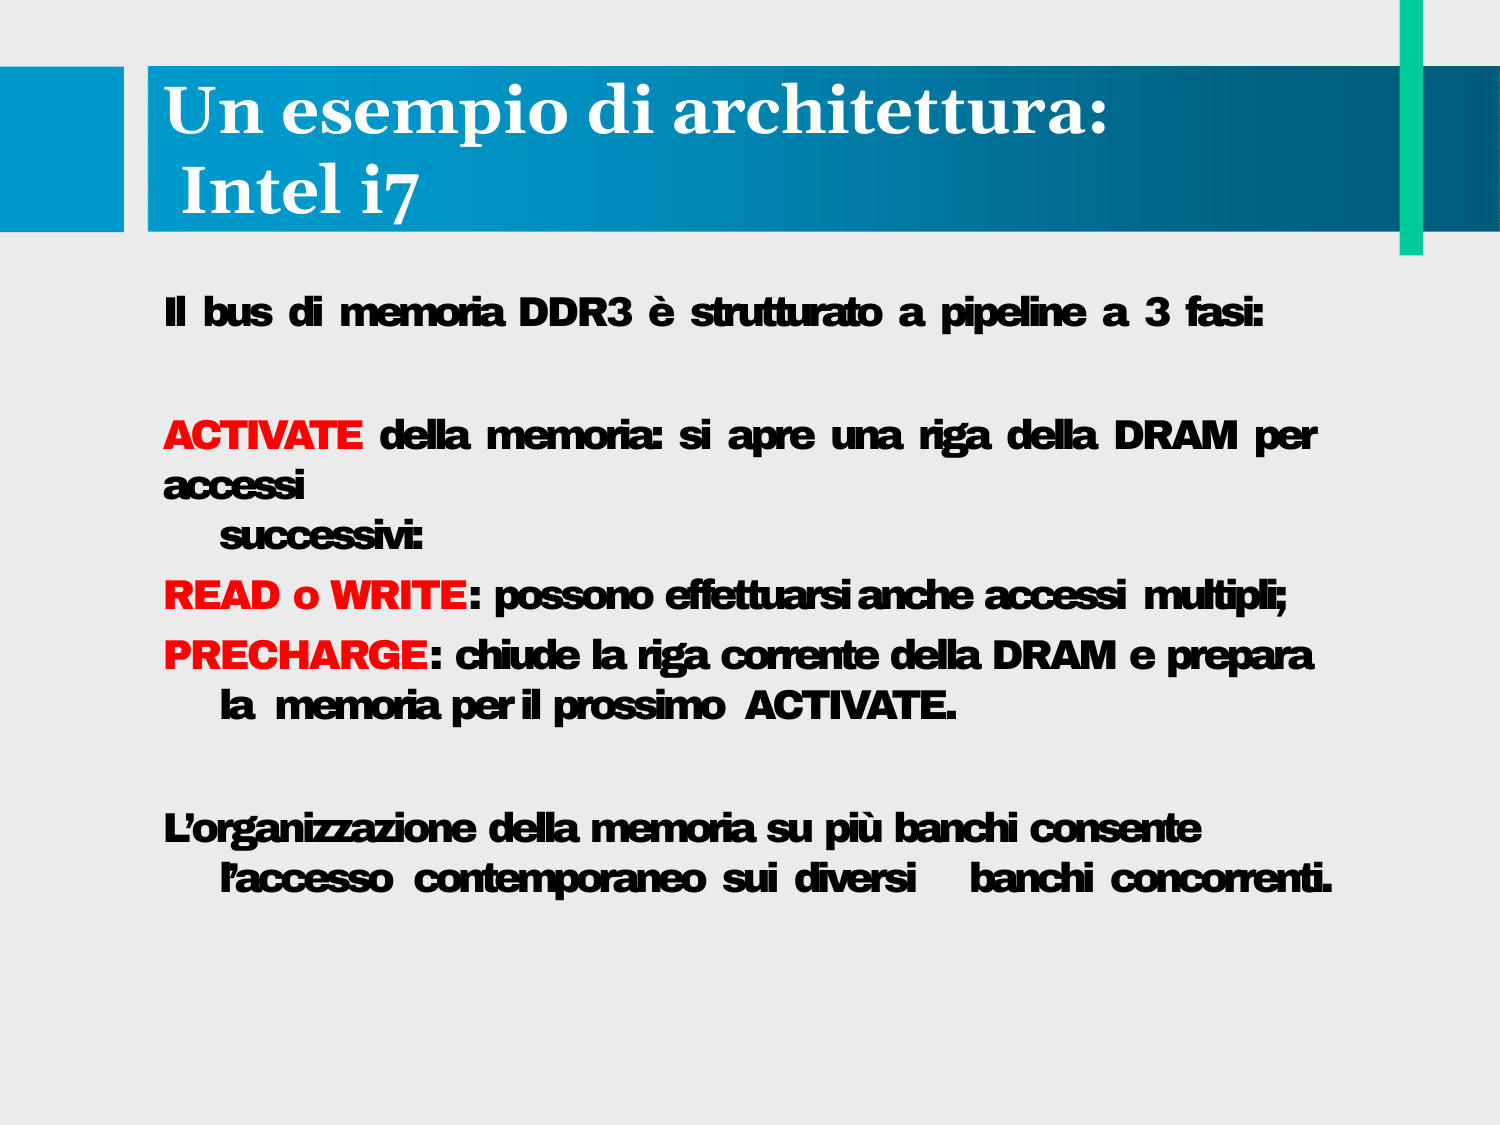

# Un esempio di architettura:  Intel i7

Il bus di memoria DDR3 è strutturato a pipeline a 3 fasi:

ACTIVATE della memoria: si apre una riga della DRAM per accessi
successivi:
READ o WRITE: possono effettuarsi anche accessi multipli;
PRECHARGE: chiude la riga corrente della DRAM e prepara la  memoria per il prossimo ACTIVATE.

L’organizzazione della memoria su più banchi consente l’accesso  contemporaneo sui diversi	banchi concorrenti.